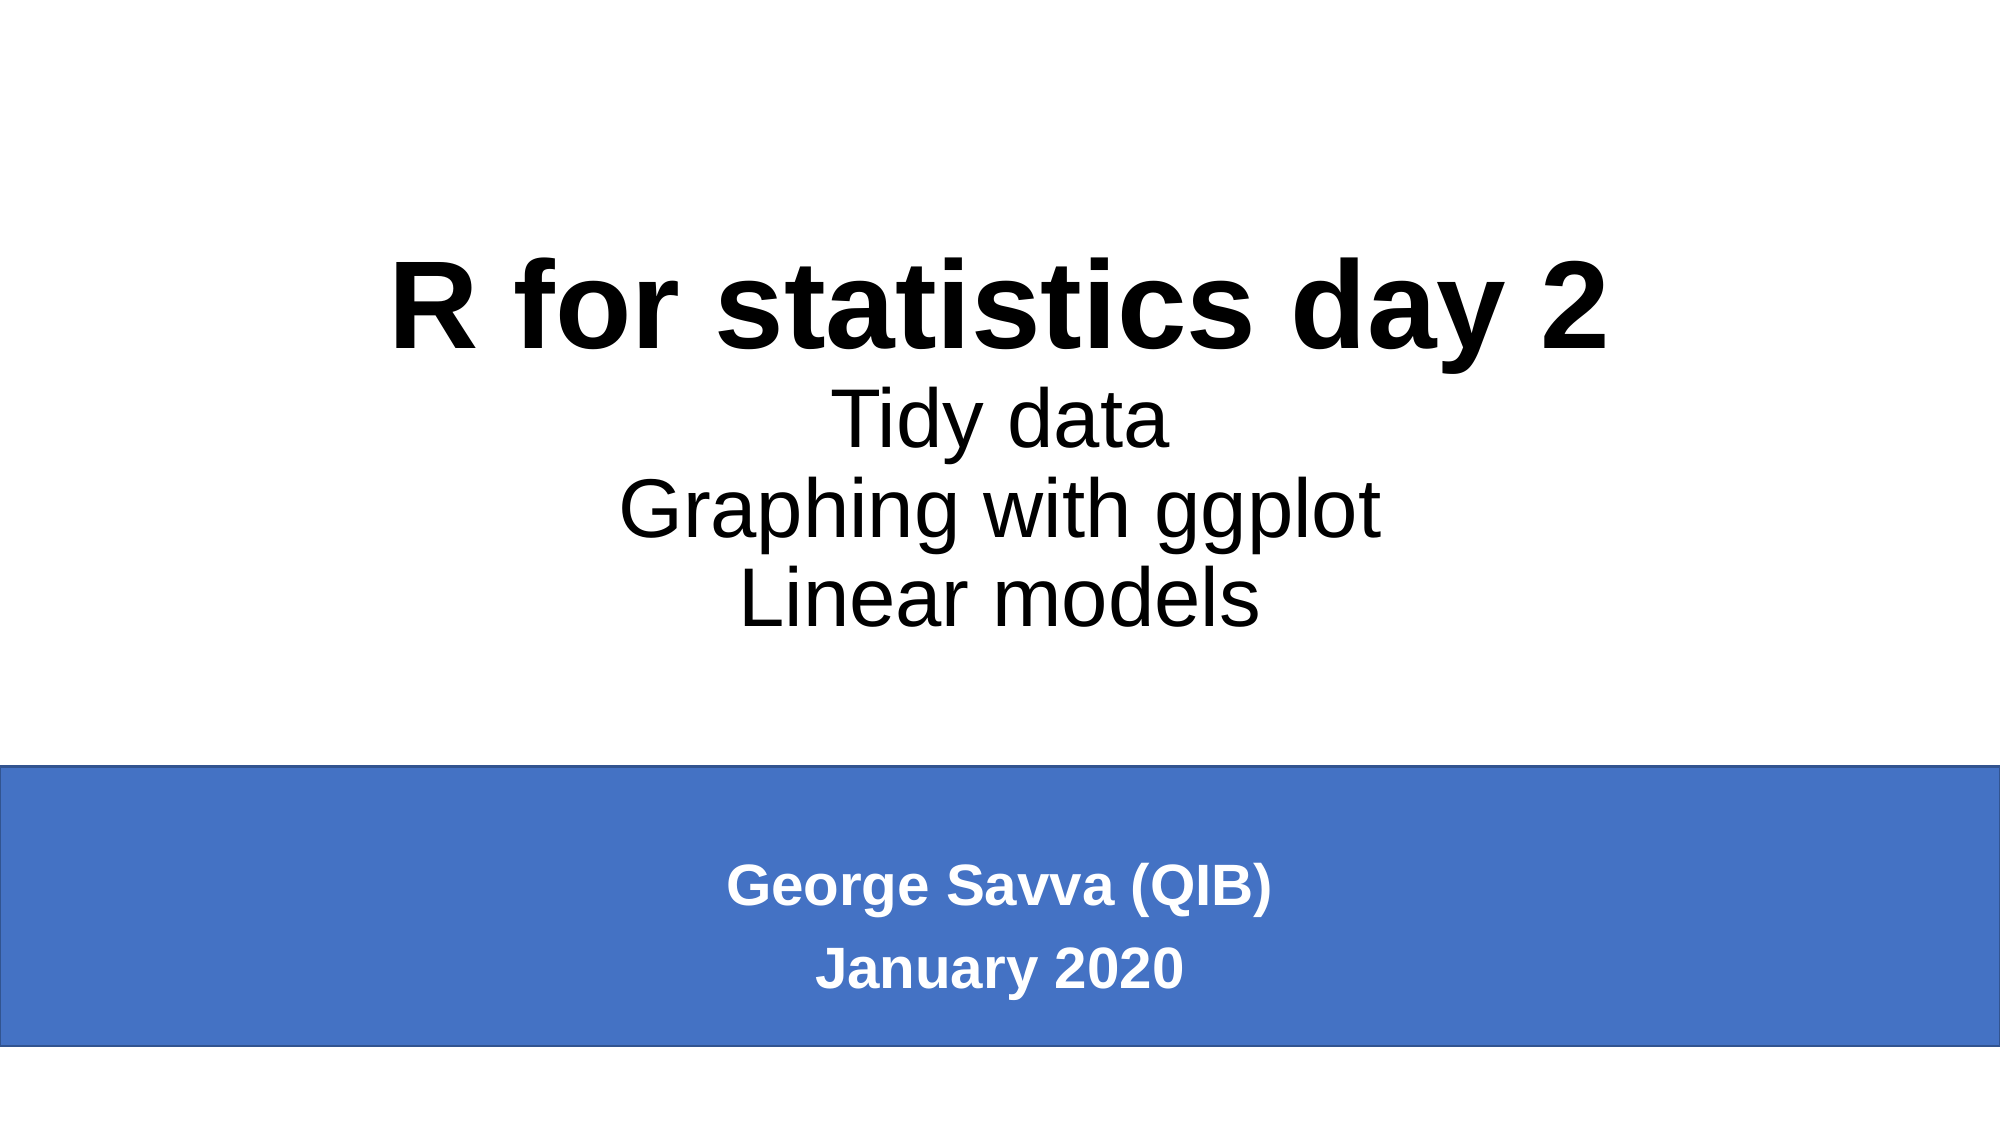

# R for statistics day 2 Tidy data Graphing with ggplot Linear models

George Savva (QIB)
January 2020